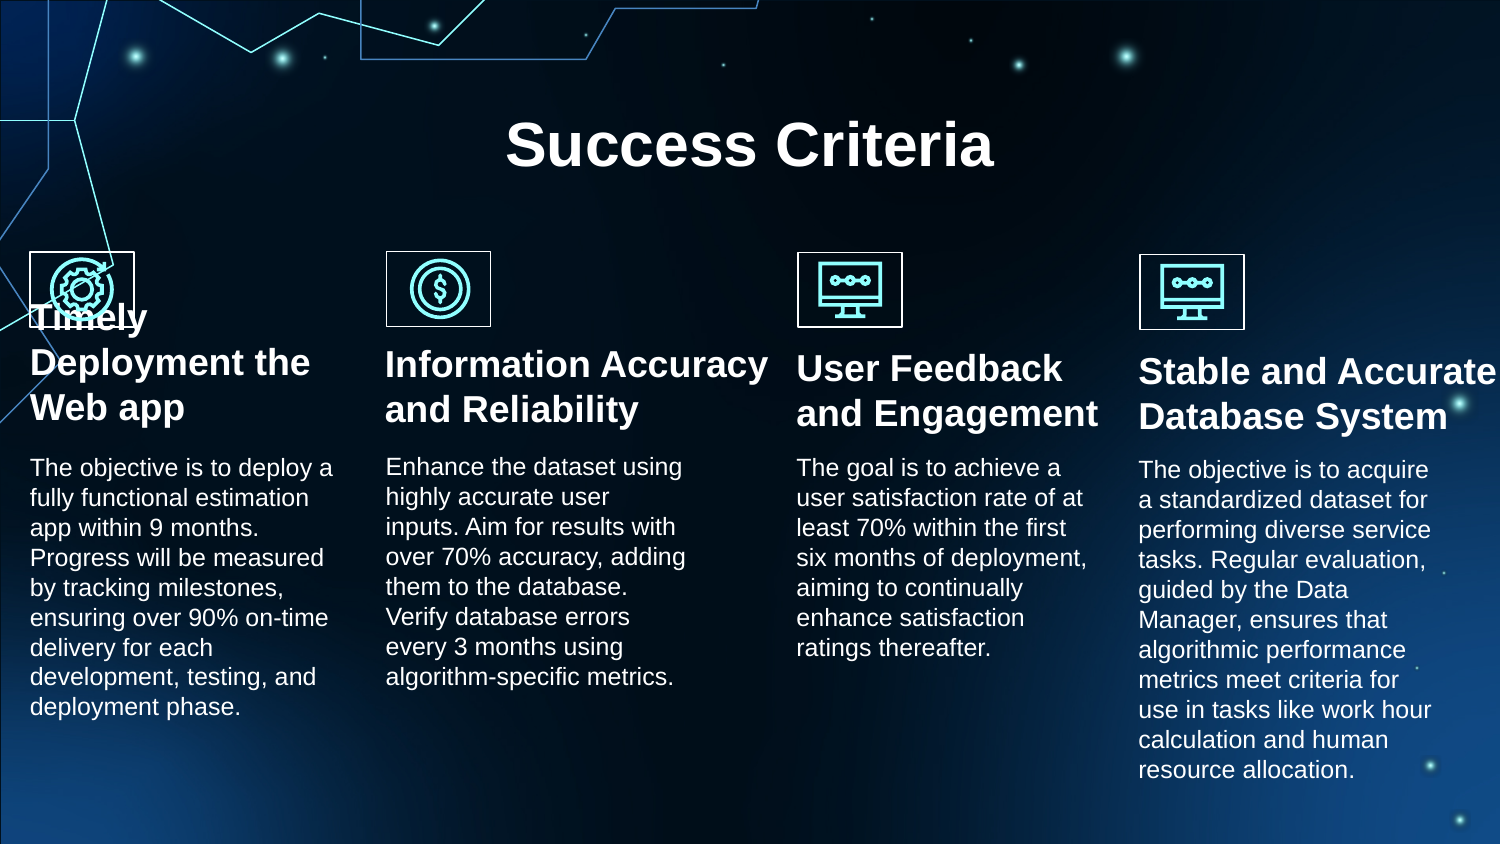

# Success Criteria

Information Accuracy and Reliability
Timely Deployment the Web app
User Feedback and Engagement
Stable and Accurate Database System
Enhance the dataset using highly accurate user inputs. Aim for results with over 70% accuracy, adding them to the database. Verify database errors every 3 months using algorithm-specific metrics.
The objective is to deploy a fully functional estimation app within 9 months. Progress will be measured by tracking milestones, ensuring over 90% on-time delivery for each development, testing, and deployment phase.
The goal is to achieve a user satisfaction rate of at least 70% within the first six months of deployment, aiming to continually enhance satisfaction ratings thereafter.
The objective is to acquire a standardized dataset for performing diverse service tasks. Regular evaluation, guided by the Data Manager, ensures that algorithmic performance metrics meet criteria for use in tasks like work hour calculation and human resource allocation.